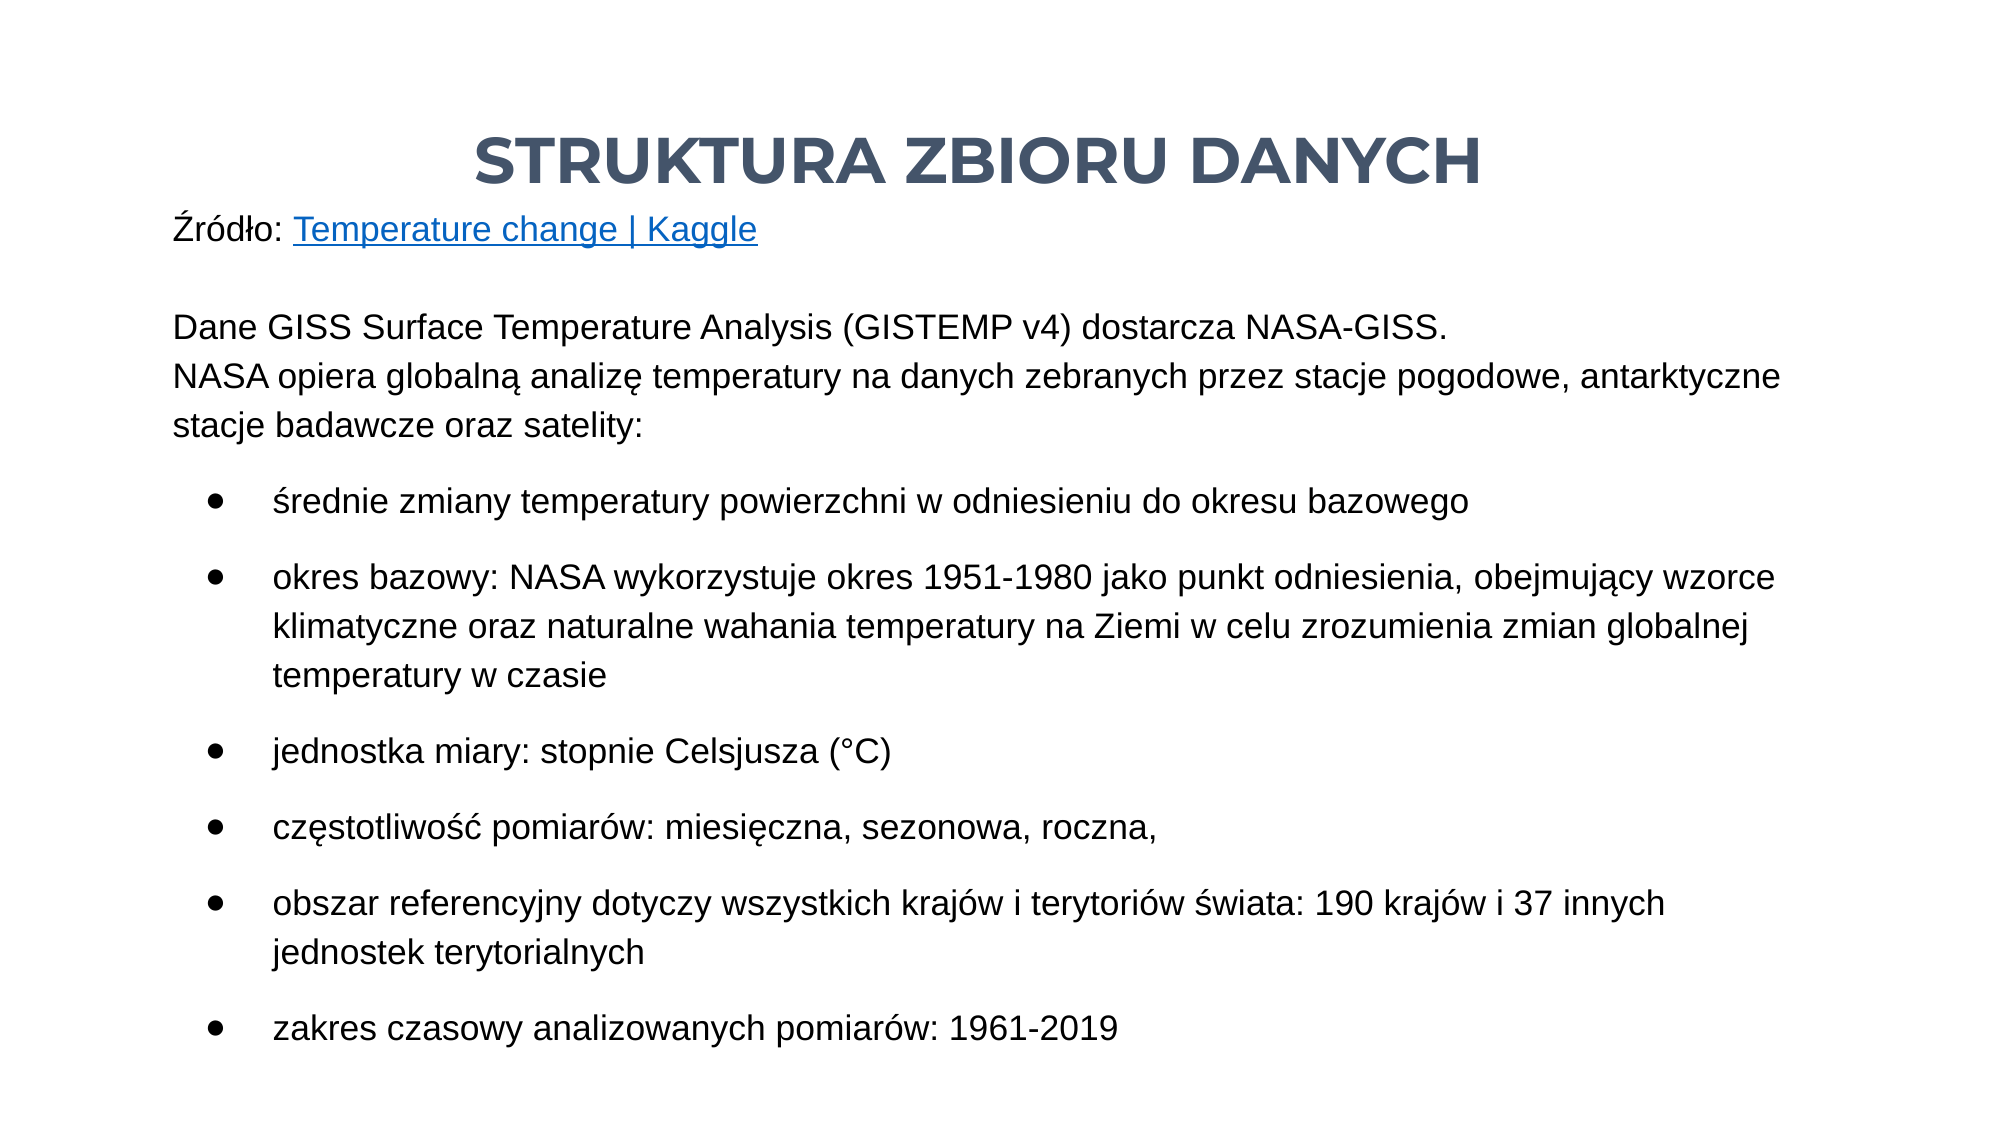

STRUKTURA ZBIORU DANYCH
Źródło: Temperature change | Kaggle

Dane GISS Surface Temperature Analysis (GISTEMP v4) dostarcza NASA-GISS.
NASA opiera globalną analizę temperatury na danych zebranych przez stacje pogodowe, antarktyczne stacje badawcze oraz satelity:
średnie zmiany temperatury powierzchni w odniesieniu do okresu bazowego
okres bazowy: NASA wykorzystuje okres 1951-1980 jako punkt odniesienia, obejmujący wzorce klimatyczne oraz naturalne wahania temperatury na Ziemi w celu zrozumienia zmian globalnej temperatury w czasie
jednostka miary: stopnie Celsjusza (°C)
częstotliwość pomiarów: miesięczna, sezonowa, roczna,
obszar referencyjny dotyczy wszystkich krajów i terytoriów świata: 190 krajów i 37 innych jednostek terytorialnych
zakres czasowy analizowanych pomiarów: 1961-2019